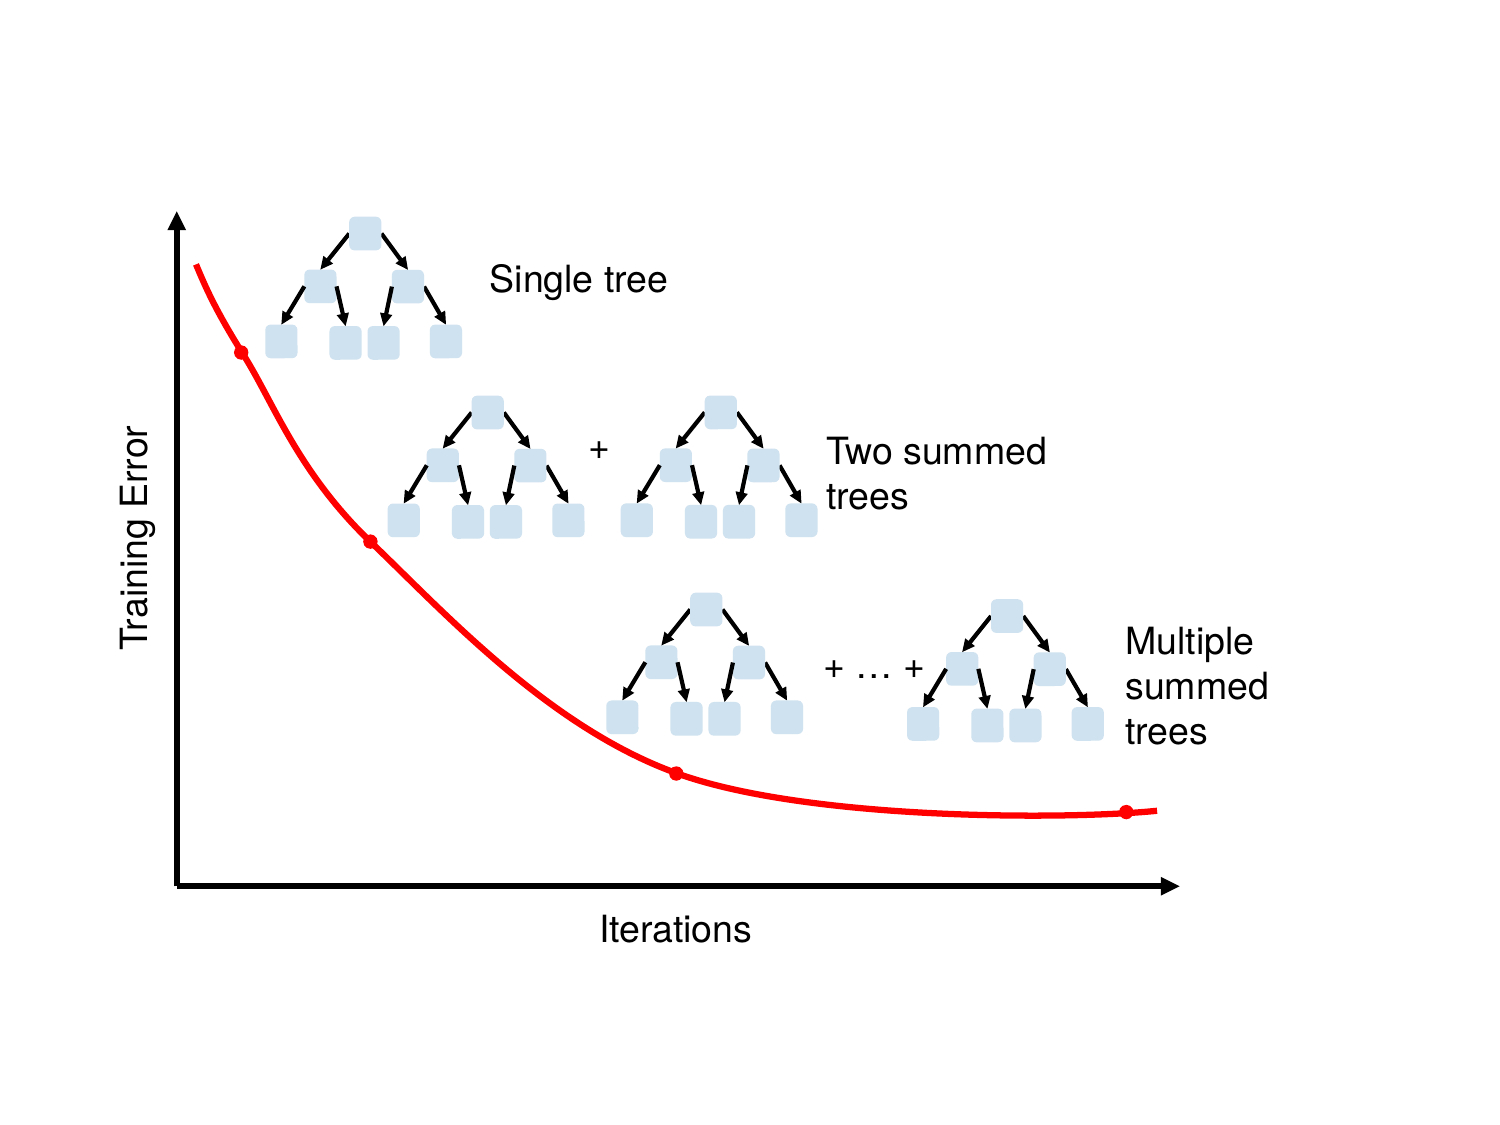

Single tree

+
Two summed trees
Training Error

Multiple summed trees
+ … +

Iterations